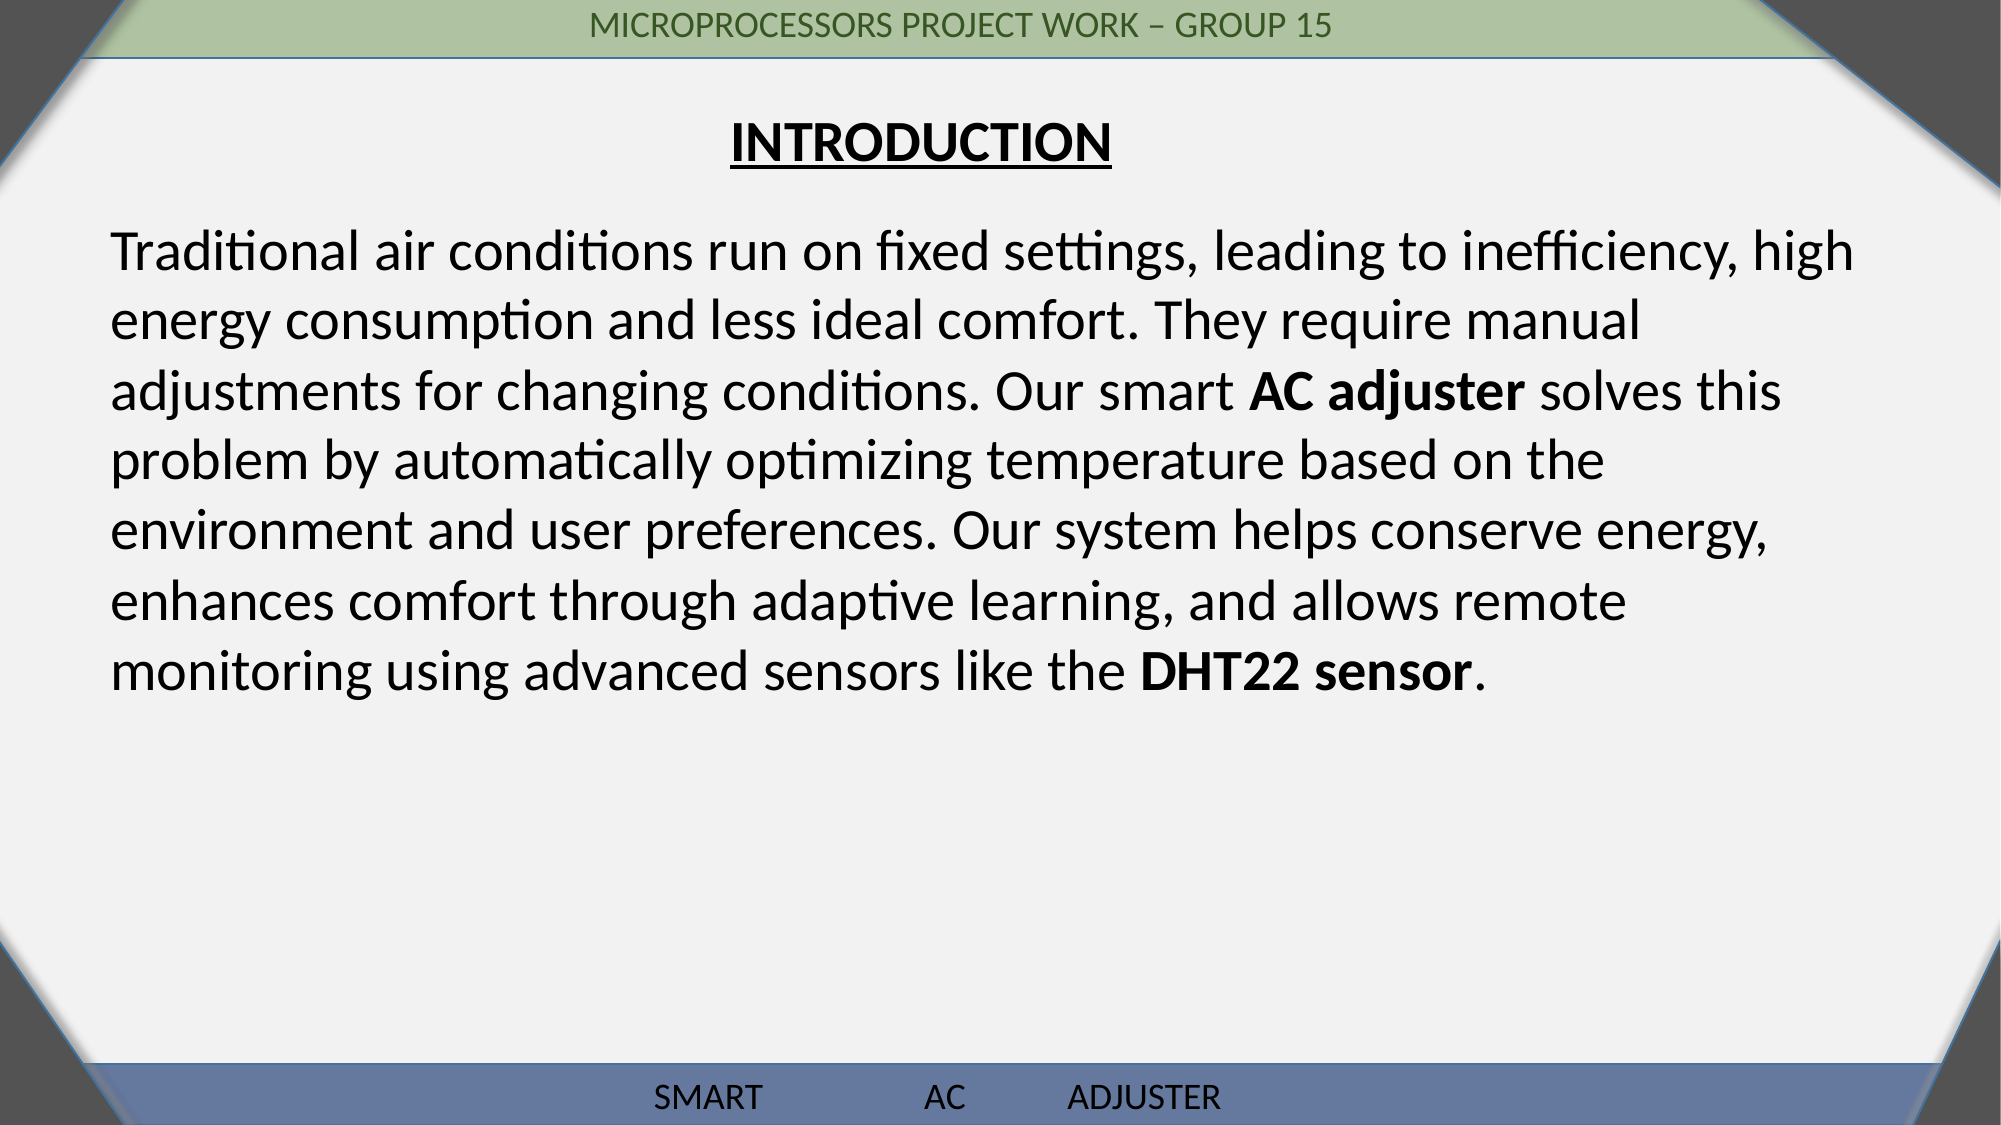

INTRODUCTION
Traditional air conditions run on fixed settings, leading to inefficiency, high energy consumption and less ideal comfort. They require manual adjustments for changing conditions. Our smart AC adjuster solves this problem by automatically optimizing temperature based on the environment and user preferences. Our system helps conserve energy, enhances comfort through adaptive learning, and allows remote monitoring using advanced sensors like the DHT22 sensor.
SMART                   AC            ADJUSTER